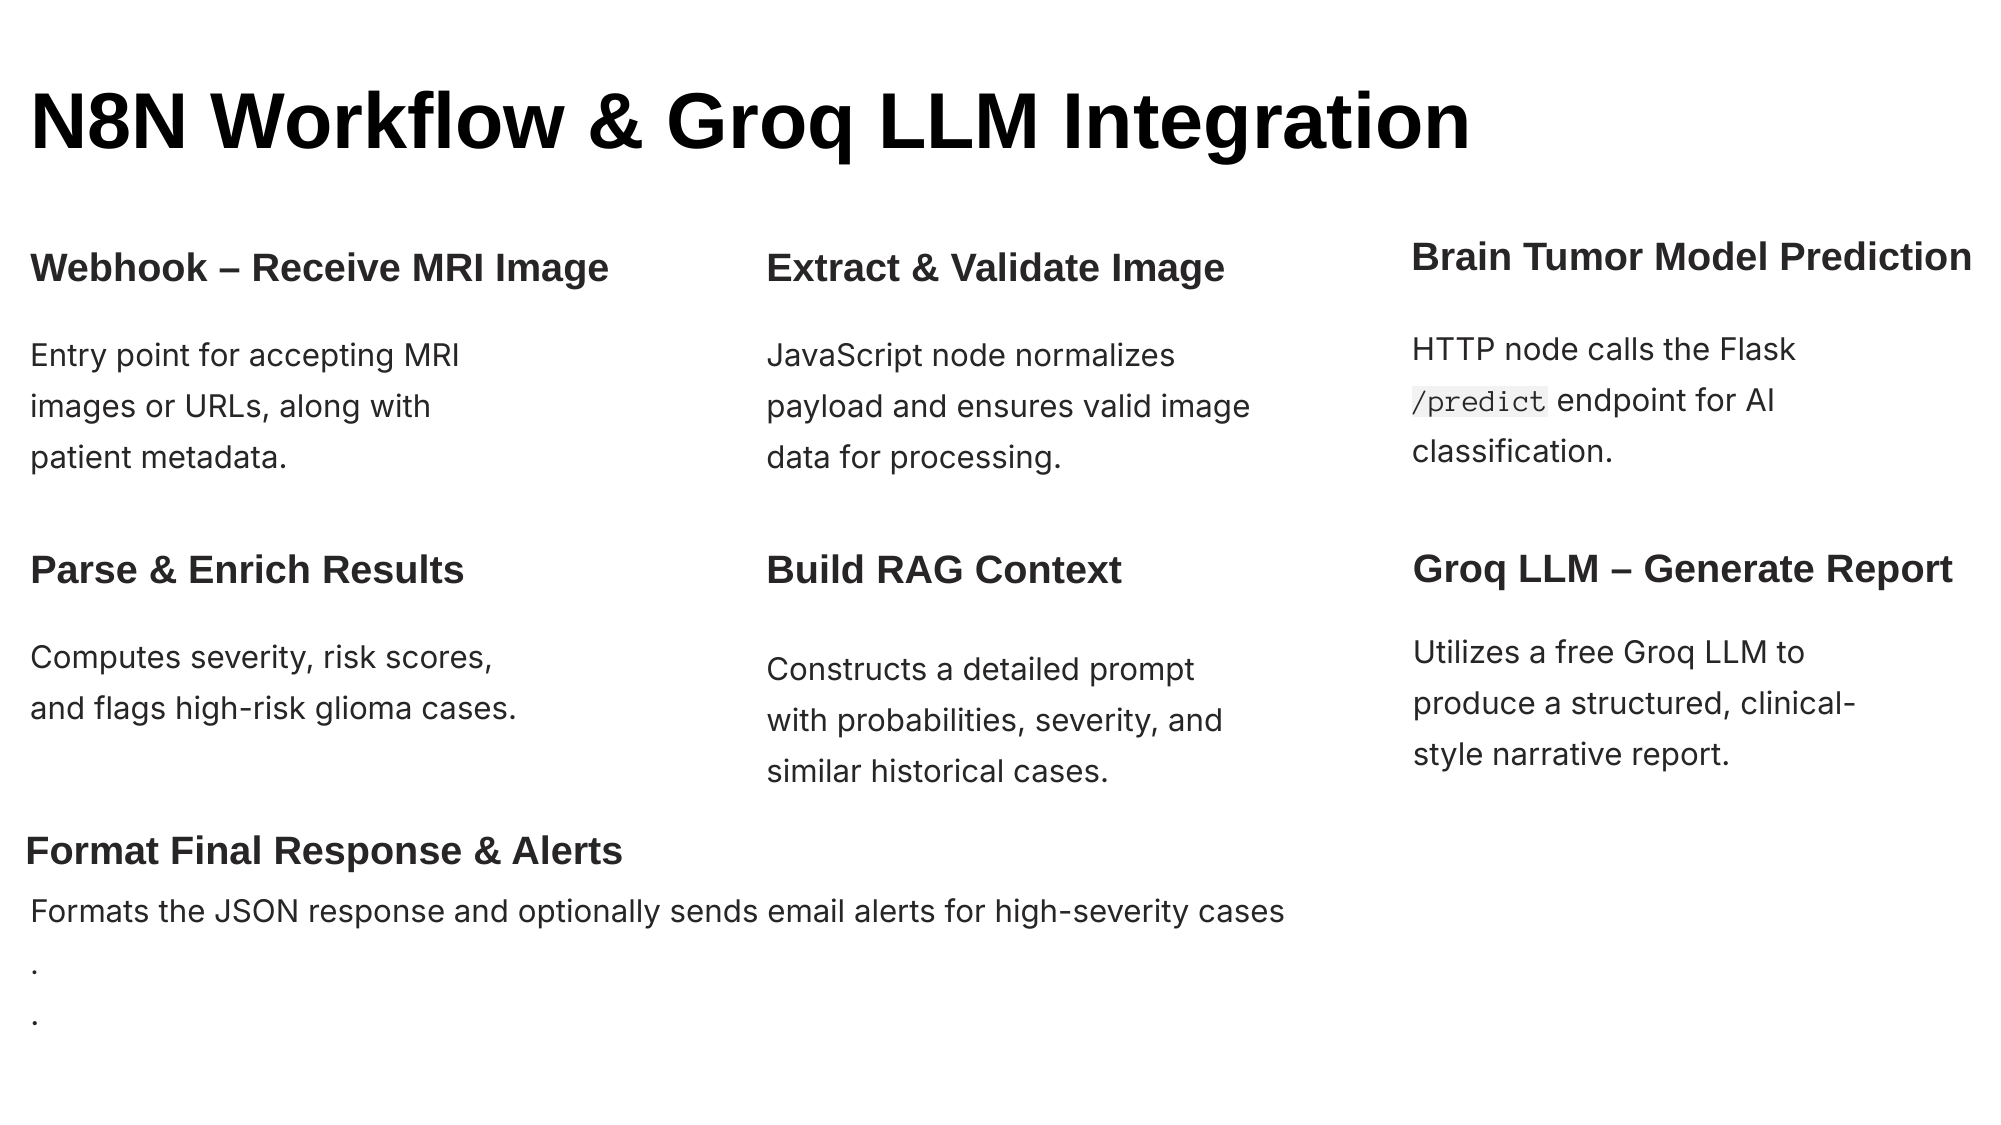

N8N Workflow & Groq LLM Integration

Brain Tumor Model Prediction
Webhook – Receive MRI Image
Extract & Validate Image
HTTP node calls the Flask /predict endpoint for AI classification.
Entry point for accepting MRI images or URLs, along with patient metadata.
JavaScript node normalizes payload and ensures valid image data for processing.

Groq LLM – Generate Report
Parse & Enrich Results
Build RAG Context
Utilizes a free Groq LLM to produce a structured, clinical-style narrative report.
Computes severity, risk scores, and flags high-risk glioma cases.
Constructs a detailed prompt with probabilities, severity, and similar historical cases.
Format Final Response & Alerts
Formats the JSON response and optionally sends email alerts for high-severity cases
.
.